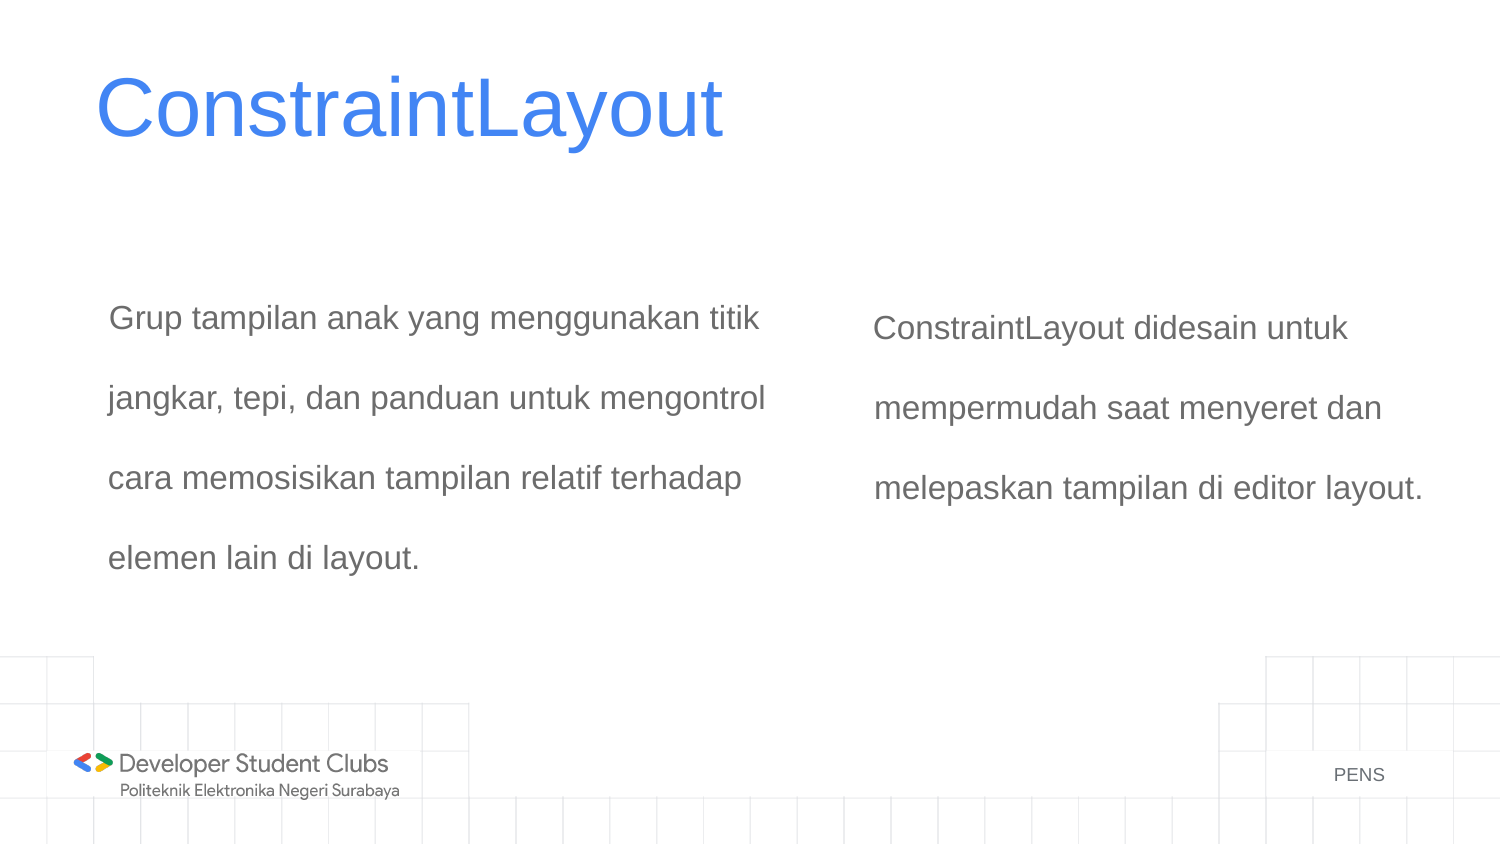

# ConstraintLayout
Grup tampilan anak yang menggunakan titik jangkar, tepi, dan panduan untuk mengontrol cara memosisikan tampilan relatif terhadap elemen lain di layout.
ConstraintLayout didesain untuk mempermudah saat menyeret dan melepaskan tampilan di editor layout.